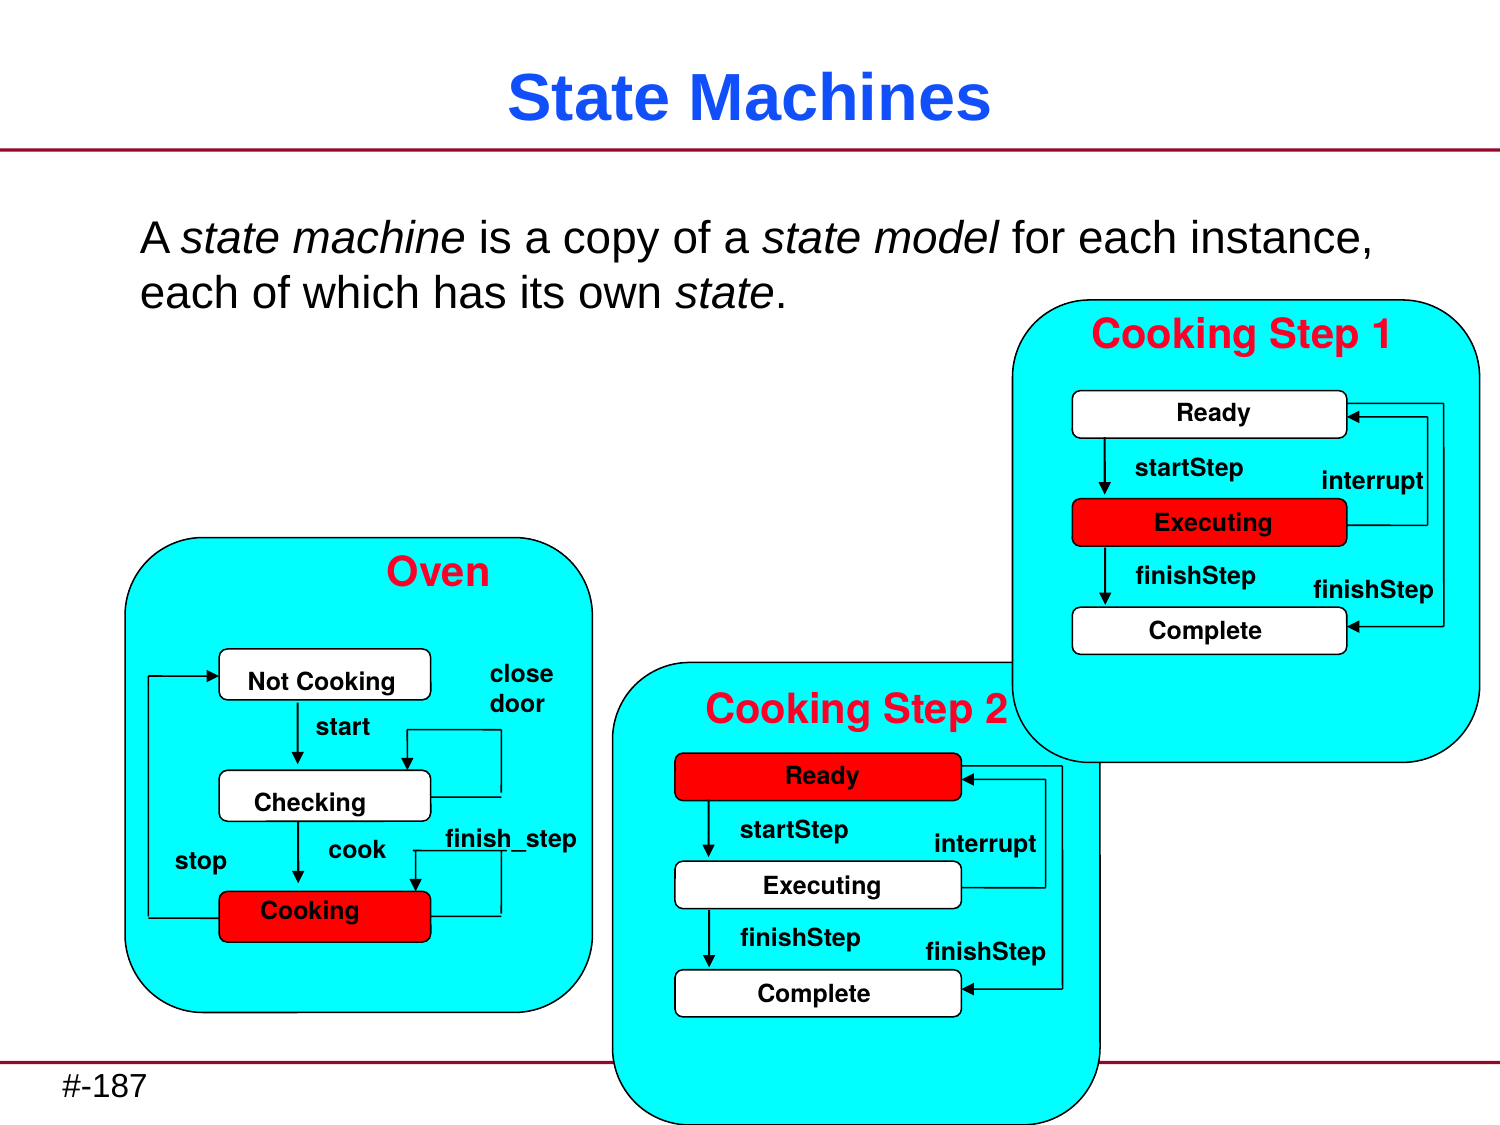

# State Machines
A state machine is a copy of a state model for each instance, each of which has its own state.

Ready

startStep
interrupt

Executing

finishStep
finishStep

Complete

Cooking Step 1

Oven

close door
Not Cooking

start

Checking

finish_step

cook
stop

Cooking

Ready

startStep
interrupt

Executing

finishStep
finishStep

Complete

Cooking Step 2